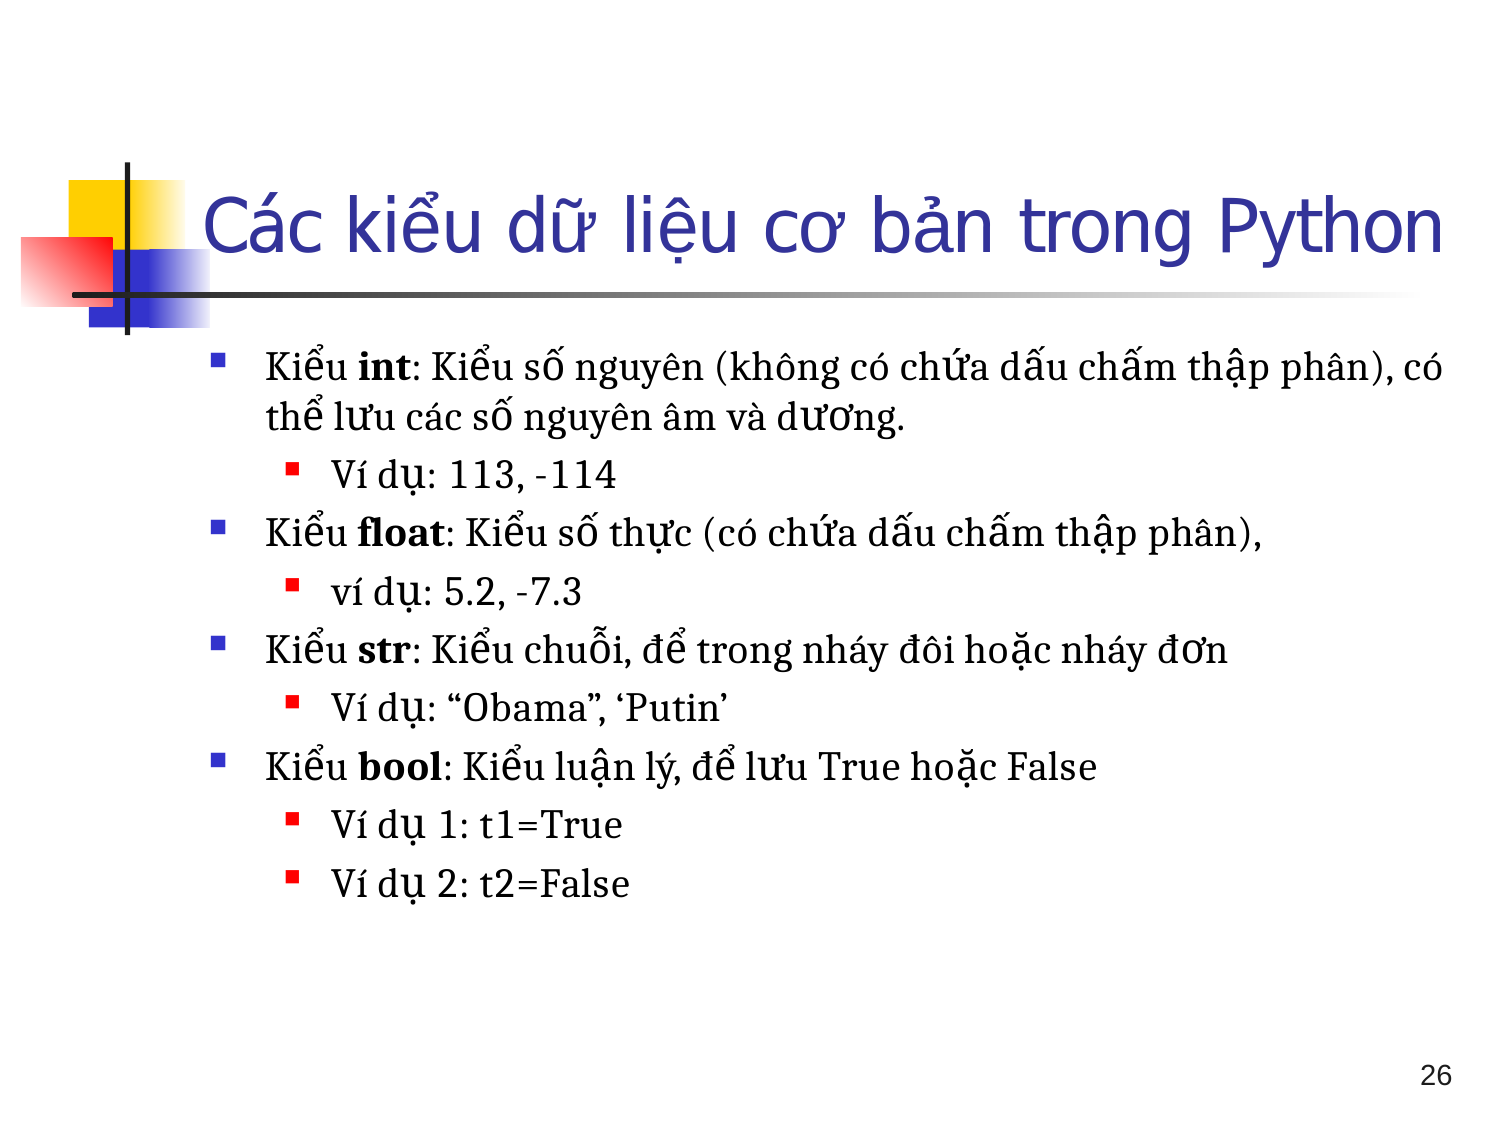

# Các kiểu dữ liệu cơ bản trong Python
Kiểu int: Kiểu số nguyên (không có chứa dấu chấm thập phân), có thể lưu các số nguyên âm và dương.
Ví dụ: 113, -114
Kiểu float: Kiểu số thực (có chứa dấu chấm thập phân),
ví dụ: 5.2, -7.3
Kiểu str: Kiểu chuỗi, để trong nháy đôi hoặc nháy đơn
Ví dụ: “Obama”, ‘Putin’
Kiểu bool: Kiểu luận lý, để lưu True hoặc False
Ví dụ 1: t1=True
Ví dụ 2: t2=False

26